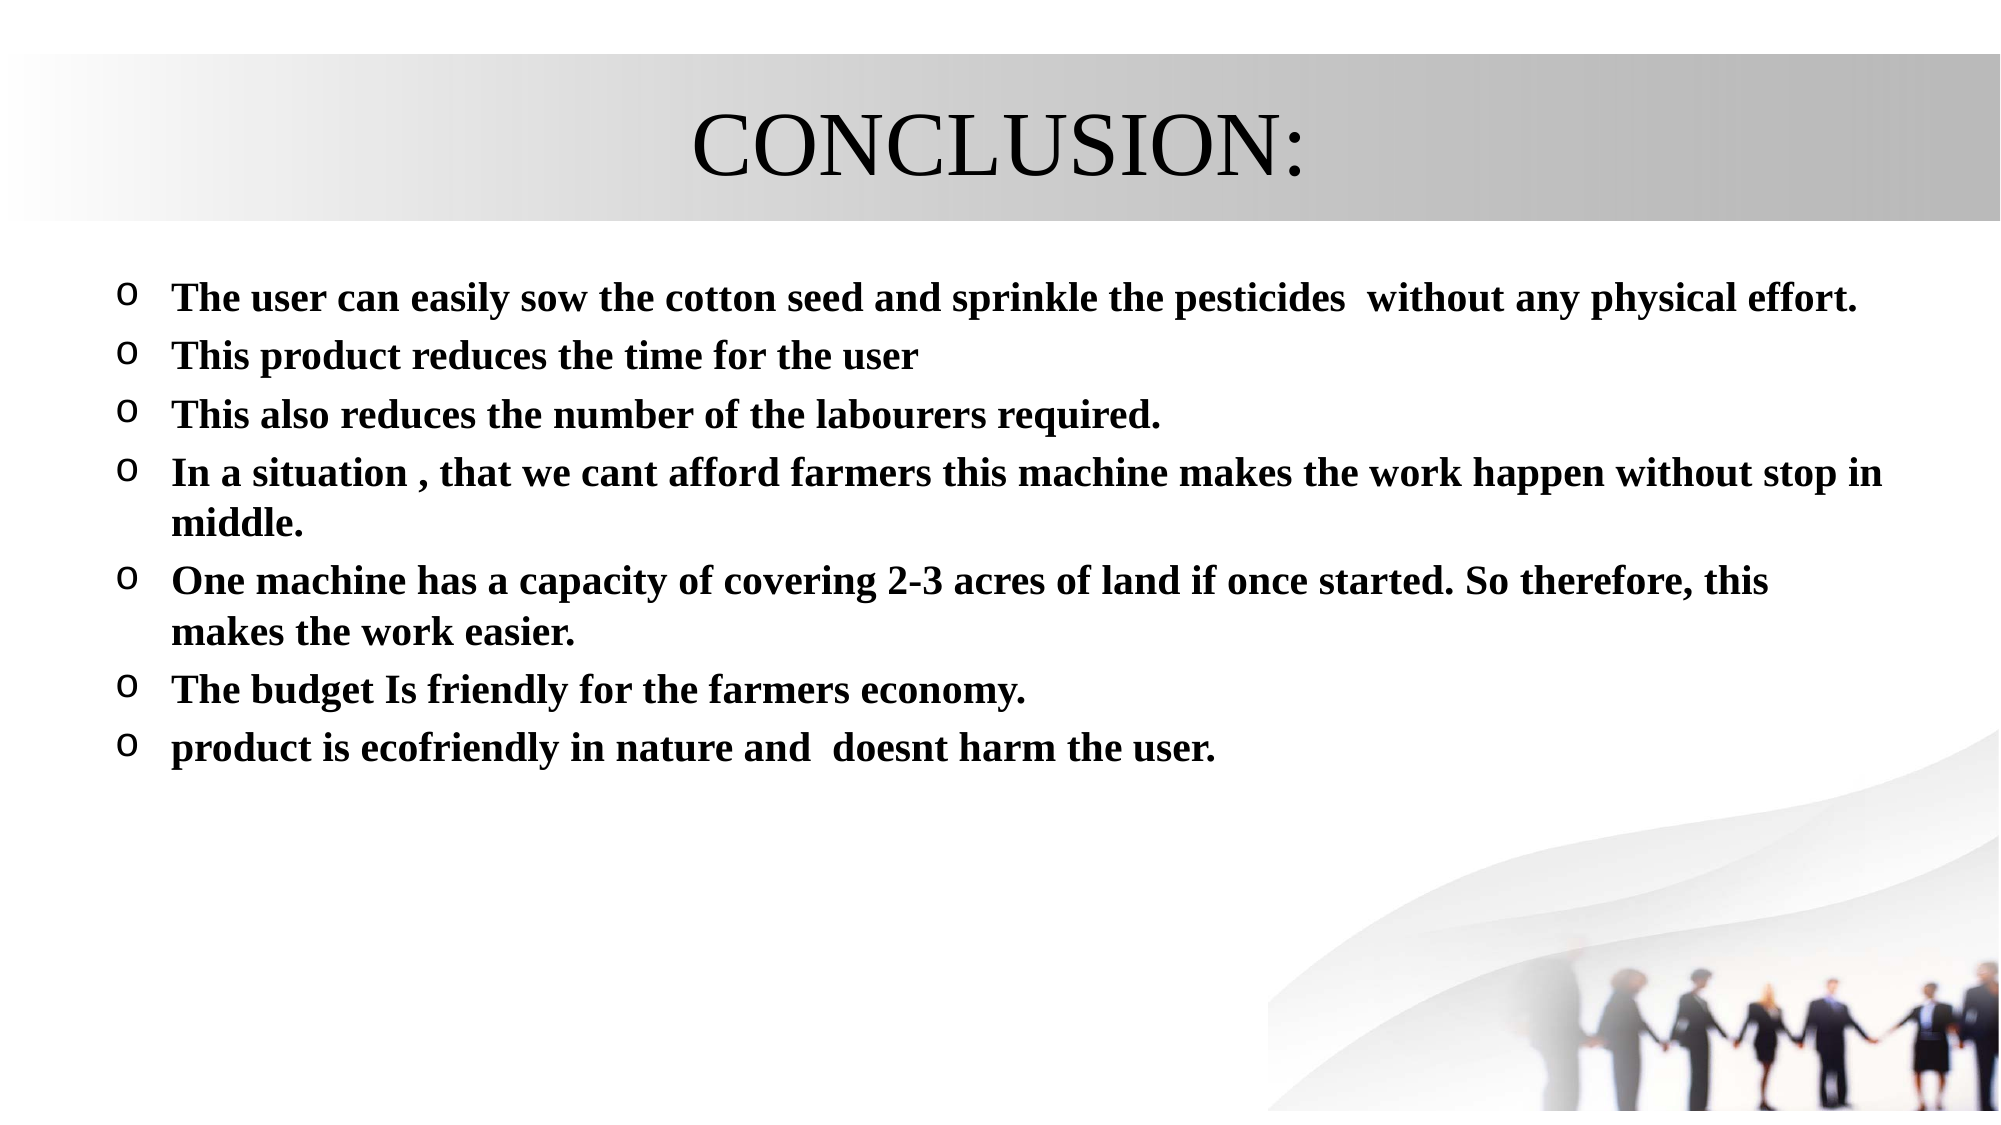

# CONCLUSION:
The user can easily sow the cotton seed and sprinkle the pesticides  without any physical effort.
This product reduces the time for the user
This also reduces the number of the labourers required.
In a situation , that we cant afford farmers this machine makes the work happen without stop in middle.
One machine has a capacity of covering 2-3 acres of land if once started. So therefore, this makes the work easier.
The budget Is friendly for the farmers economy.
product is ecofriendly in nature and  doesnt harm the user.